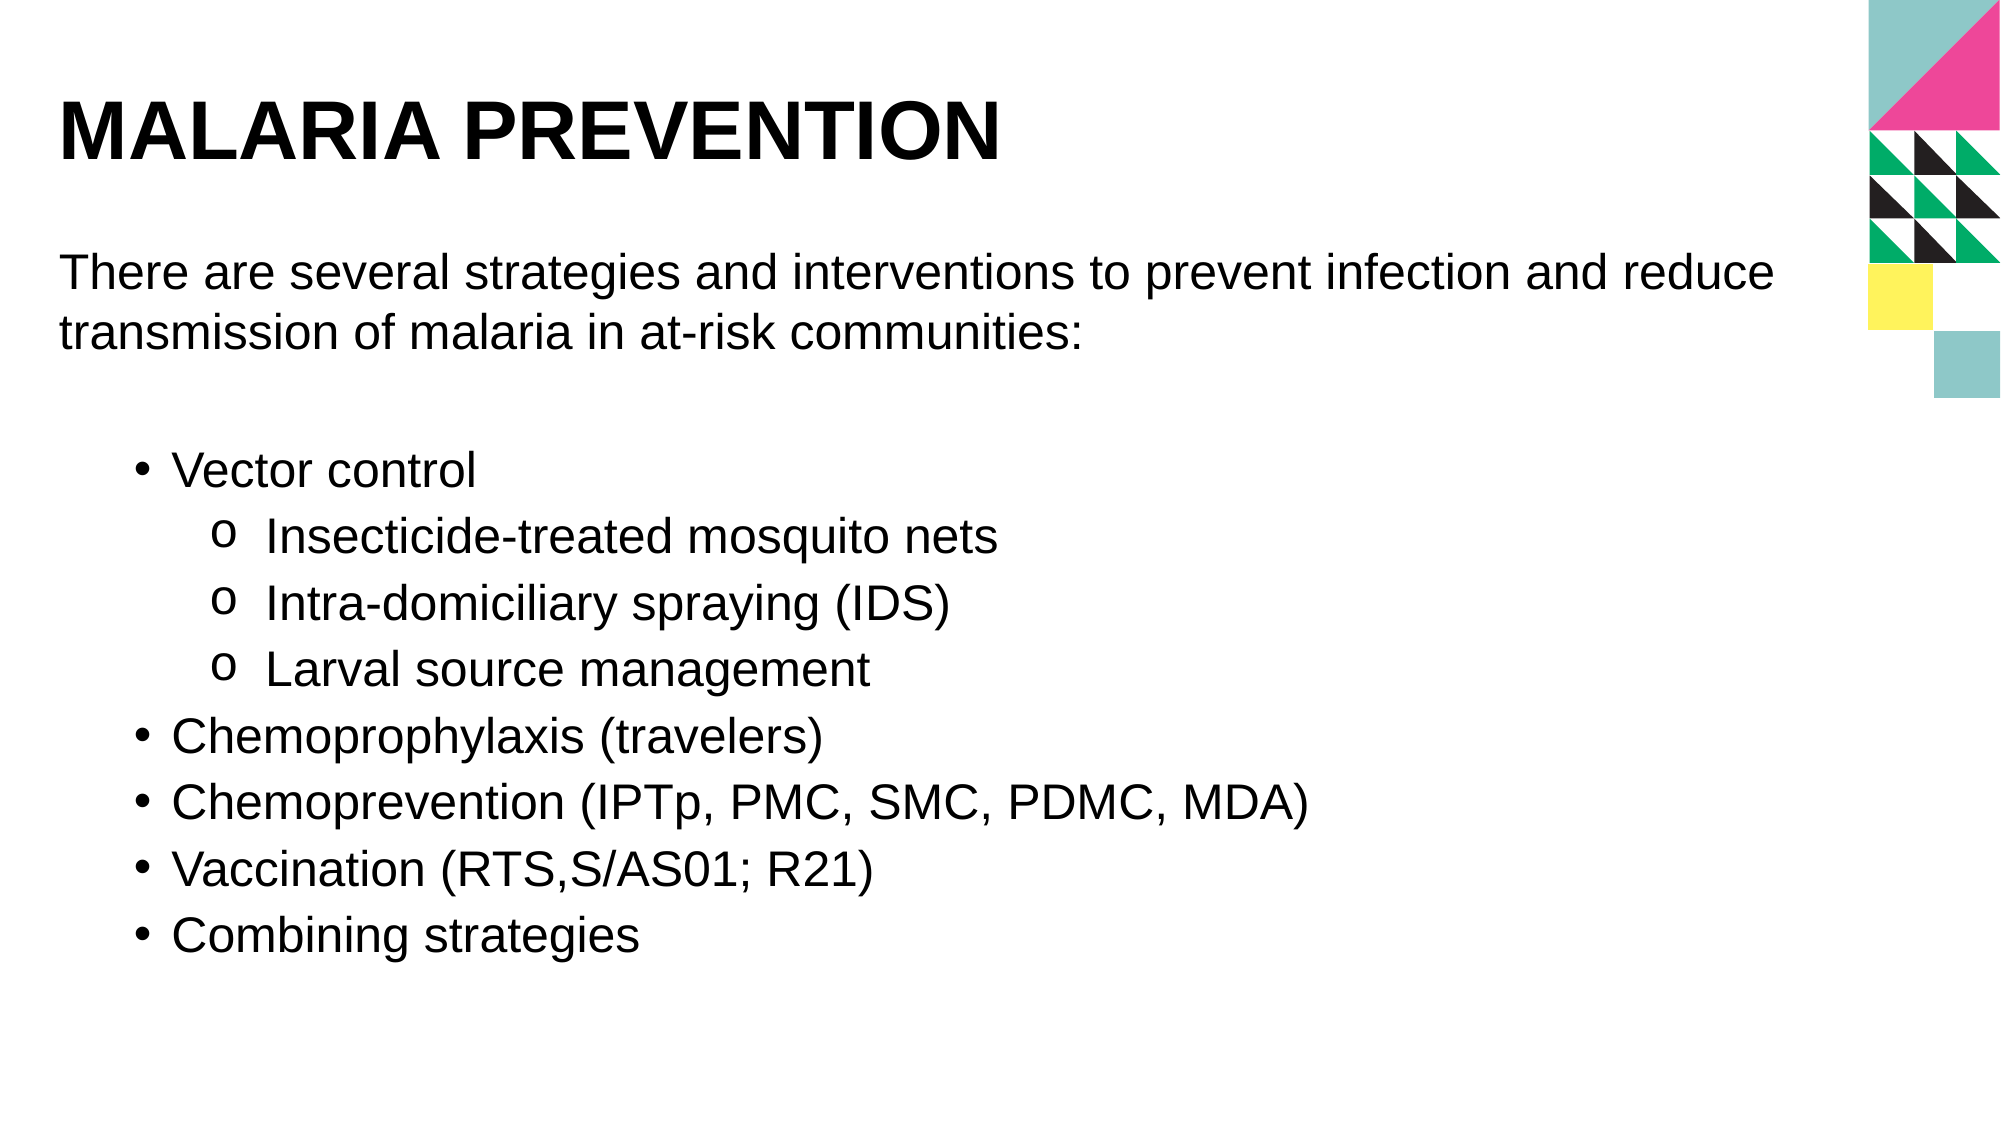

# MALARIA Prevention
There are several strategies and interventions to prevent infection and reduce transmission of malaria in at-risk communities:

Vector control
Insecticide-treated mosquito nets
Intra-domiciliary spraying (IDS)
Larval source management
Chemoprophylaxis (travelers)
Chemoprevention (IPTp, PMC, SMC, PDMC, MDA)
Vaccination (RTS,S/AS01; R21)
Combining strategies